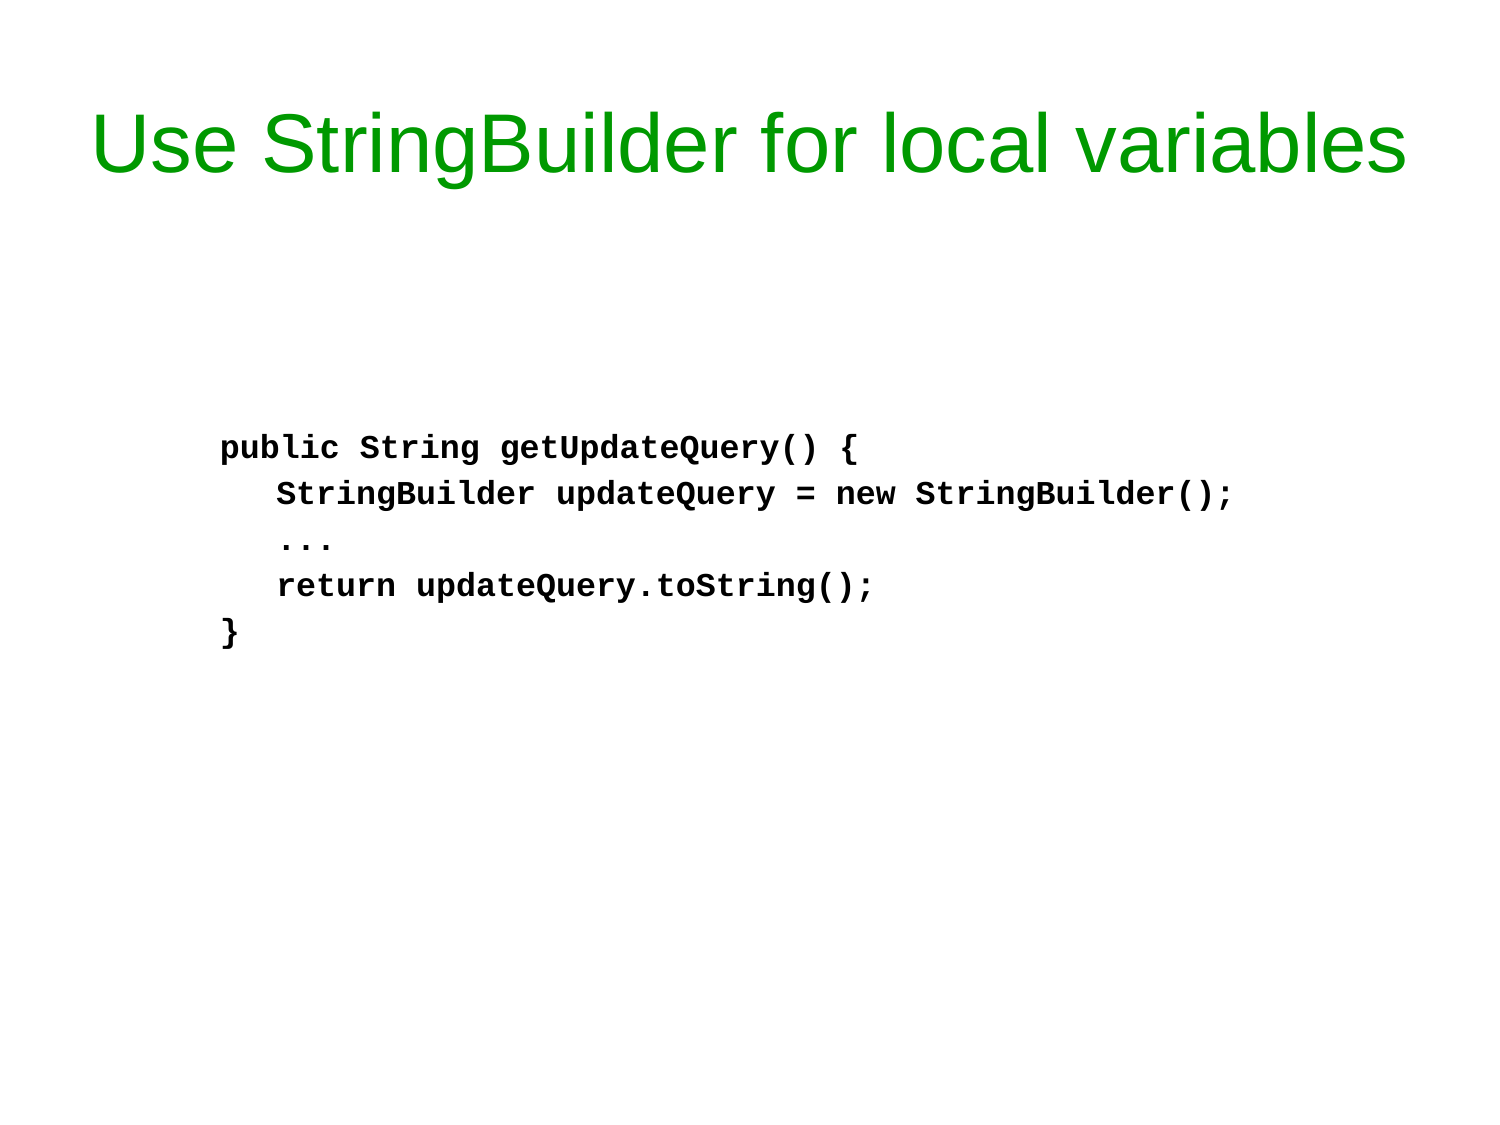

# Use StringBuilder for local variables

public String getUpdateQuery() {
	StringBuilder updateQuery = new StringBuilder();
	...
	return updateQuery.toString();
}